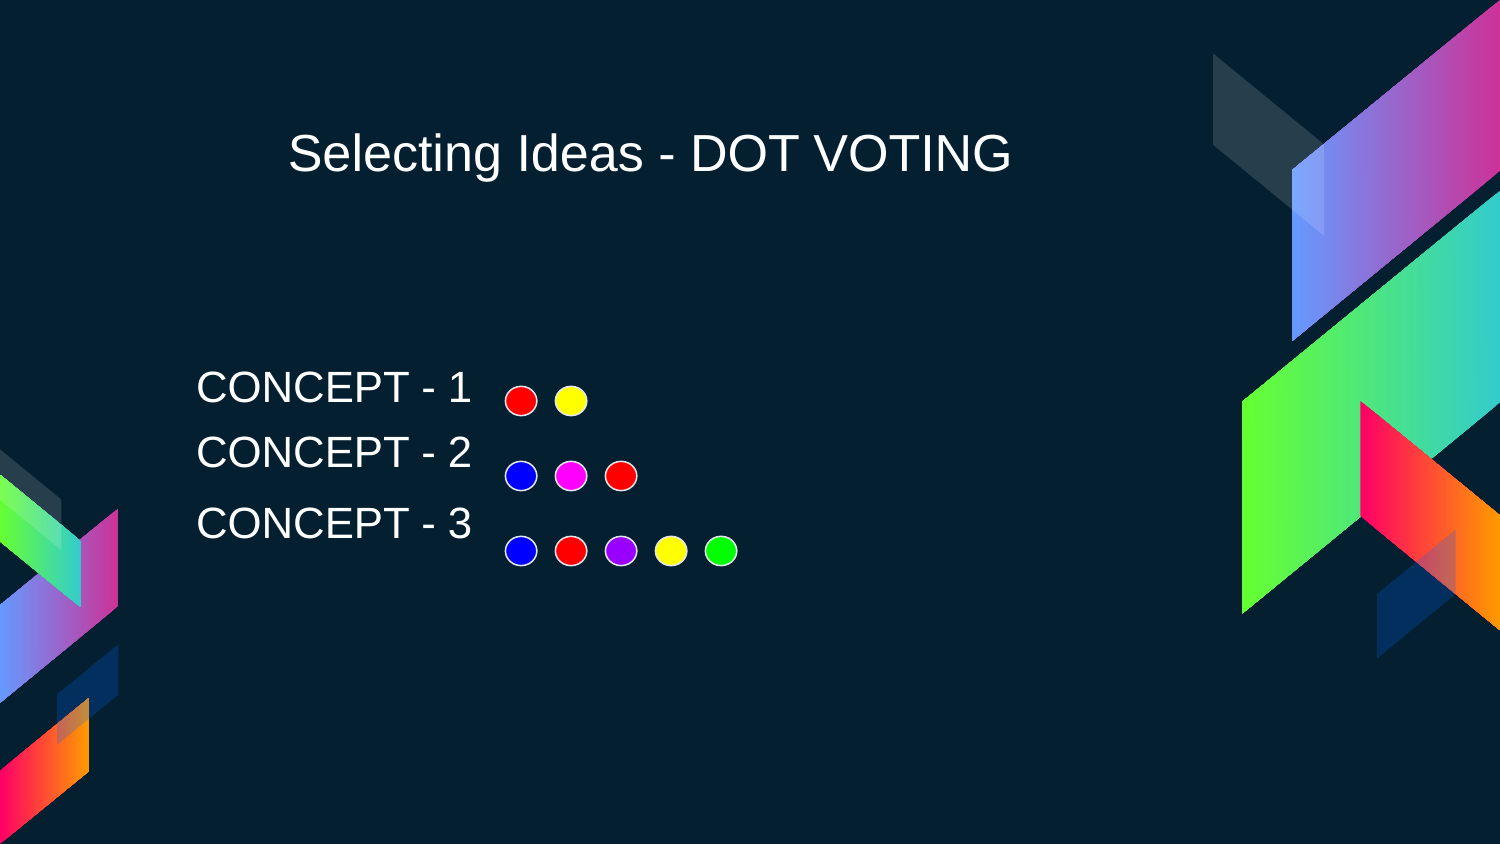

# Selecting Ideas - DOT VOTING

CONCEPT - 1
CONCEPT - 2
CONCEPT - 3